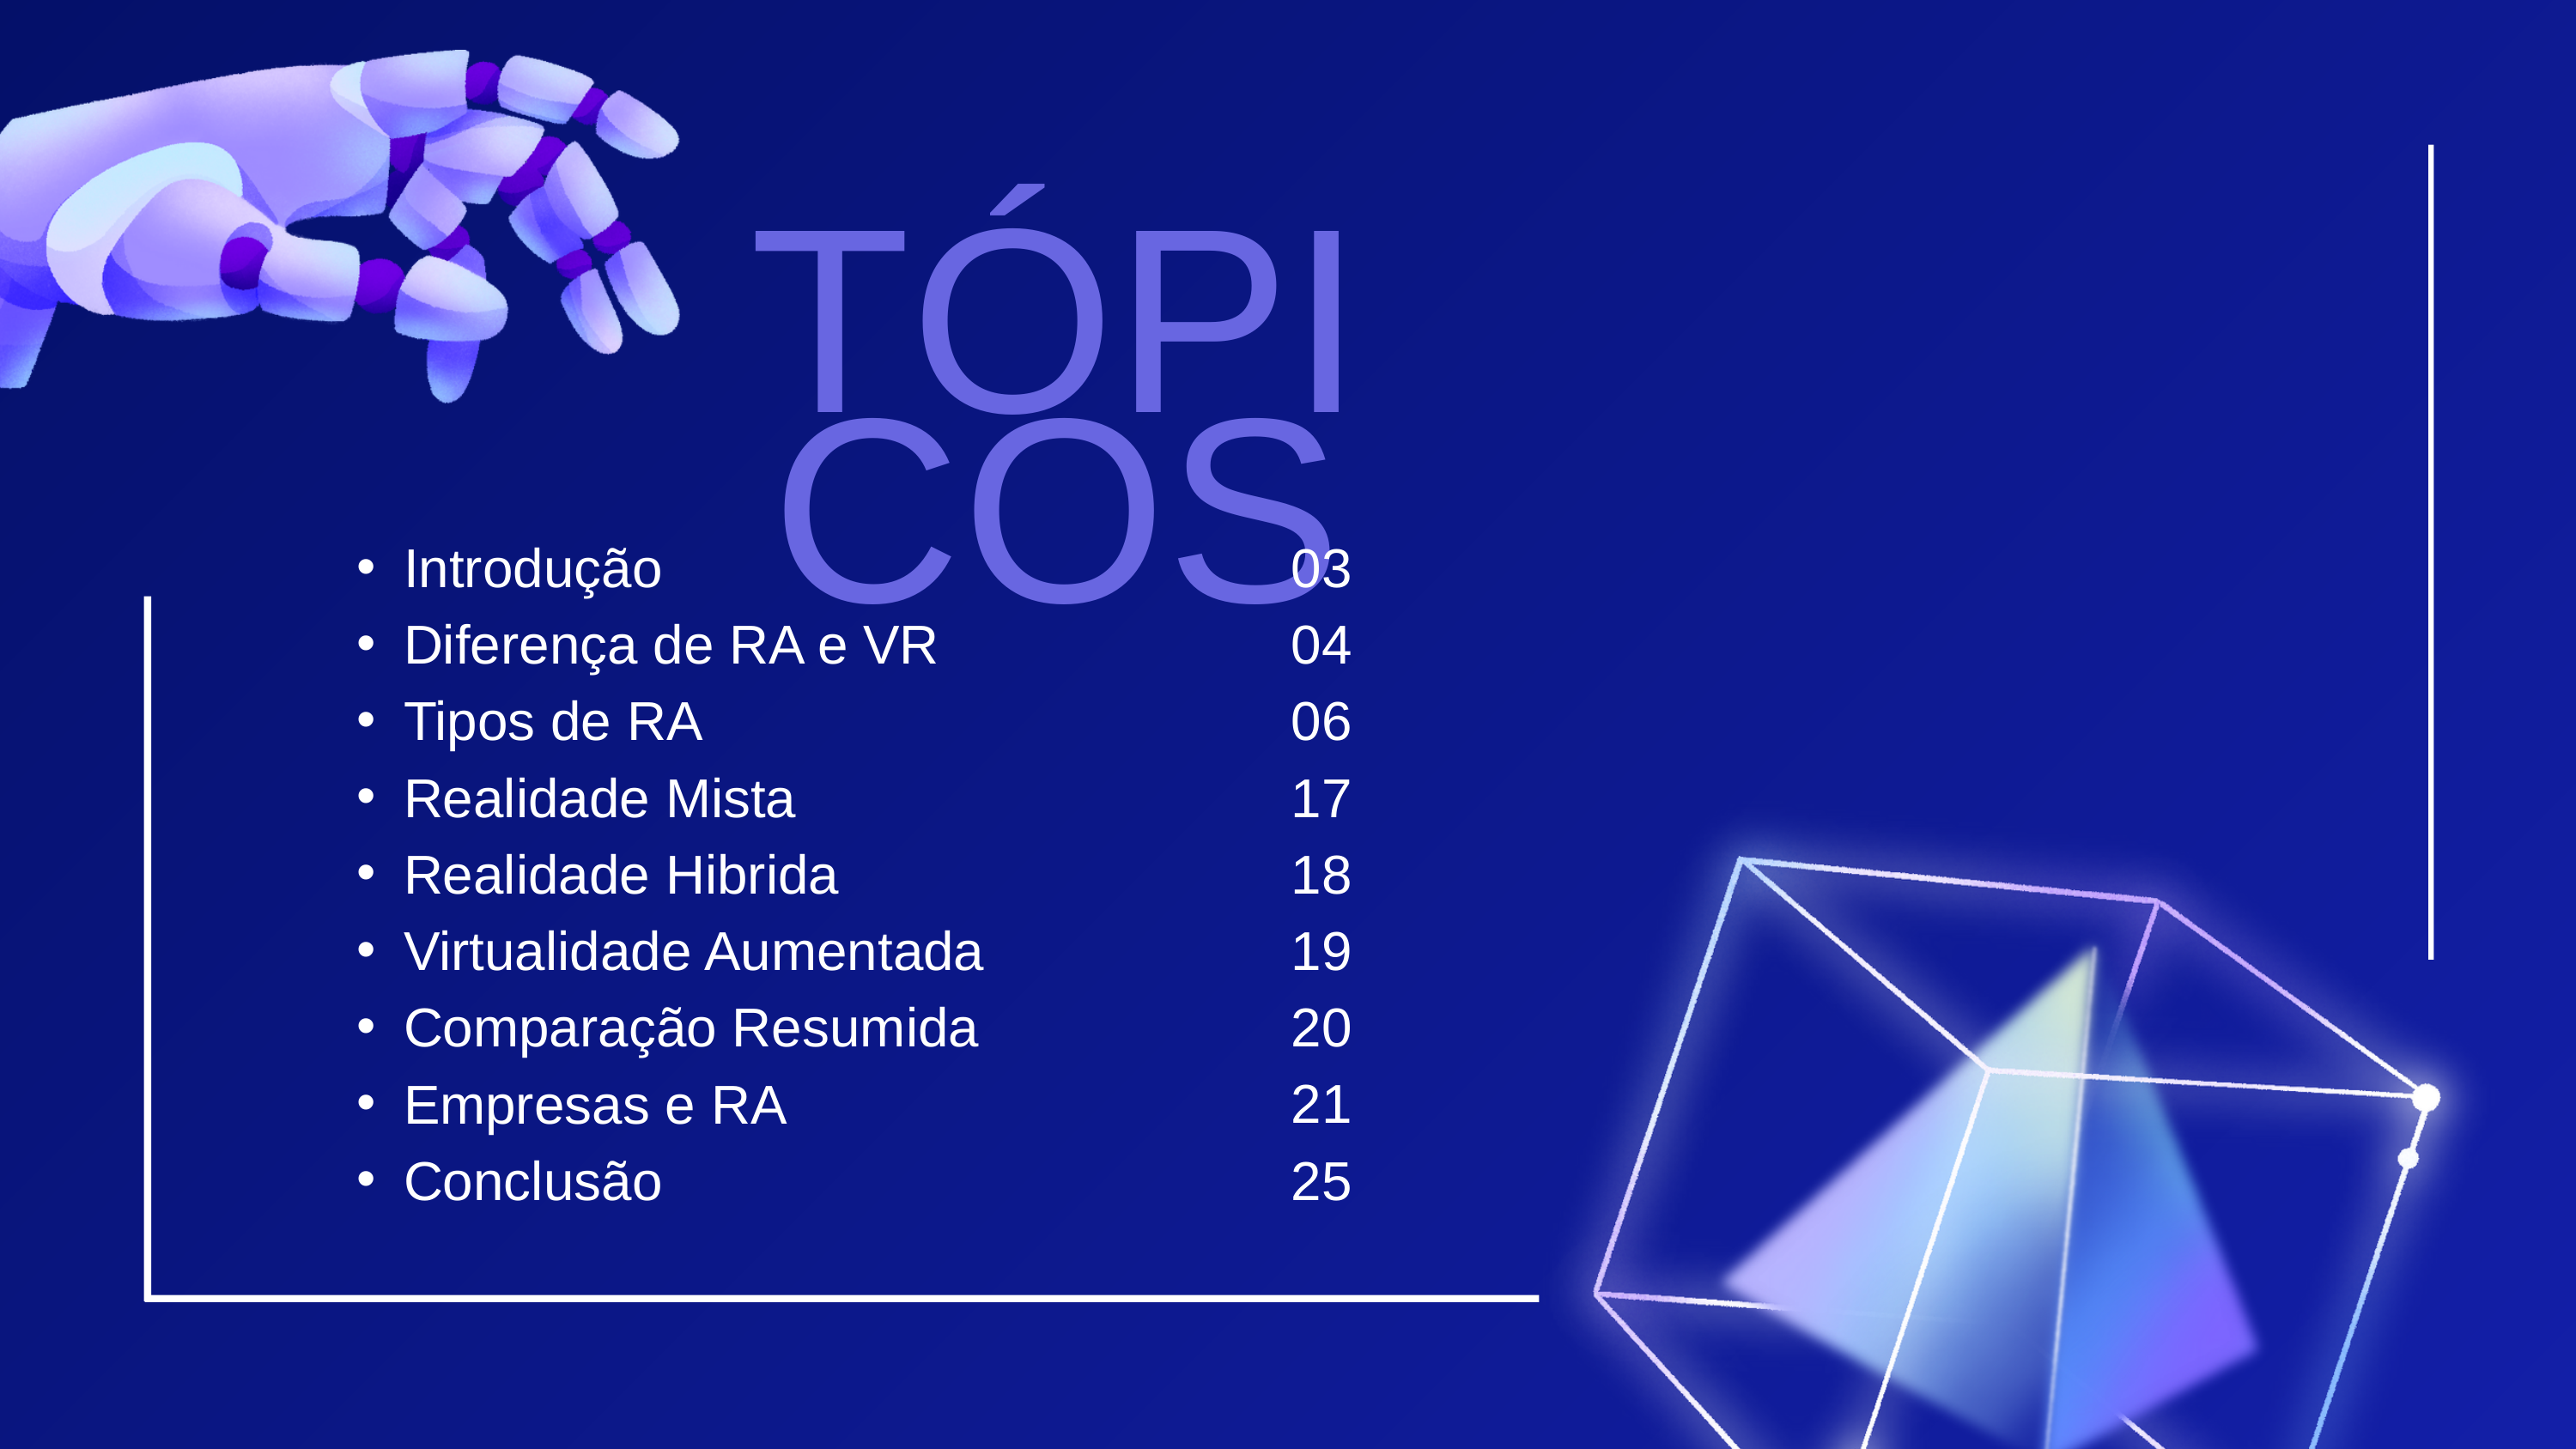

TÓPICOS
Introdução
Diferença de RA e VR
Tipos de RA
Realidade Mista
Realidade Hibrida
Virtualidade Aumentada
Comparação Resumida
Empresas e RA
Conclusão
03
04
06
17
18
19
20
21
25